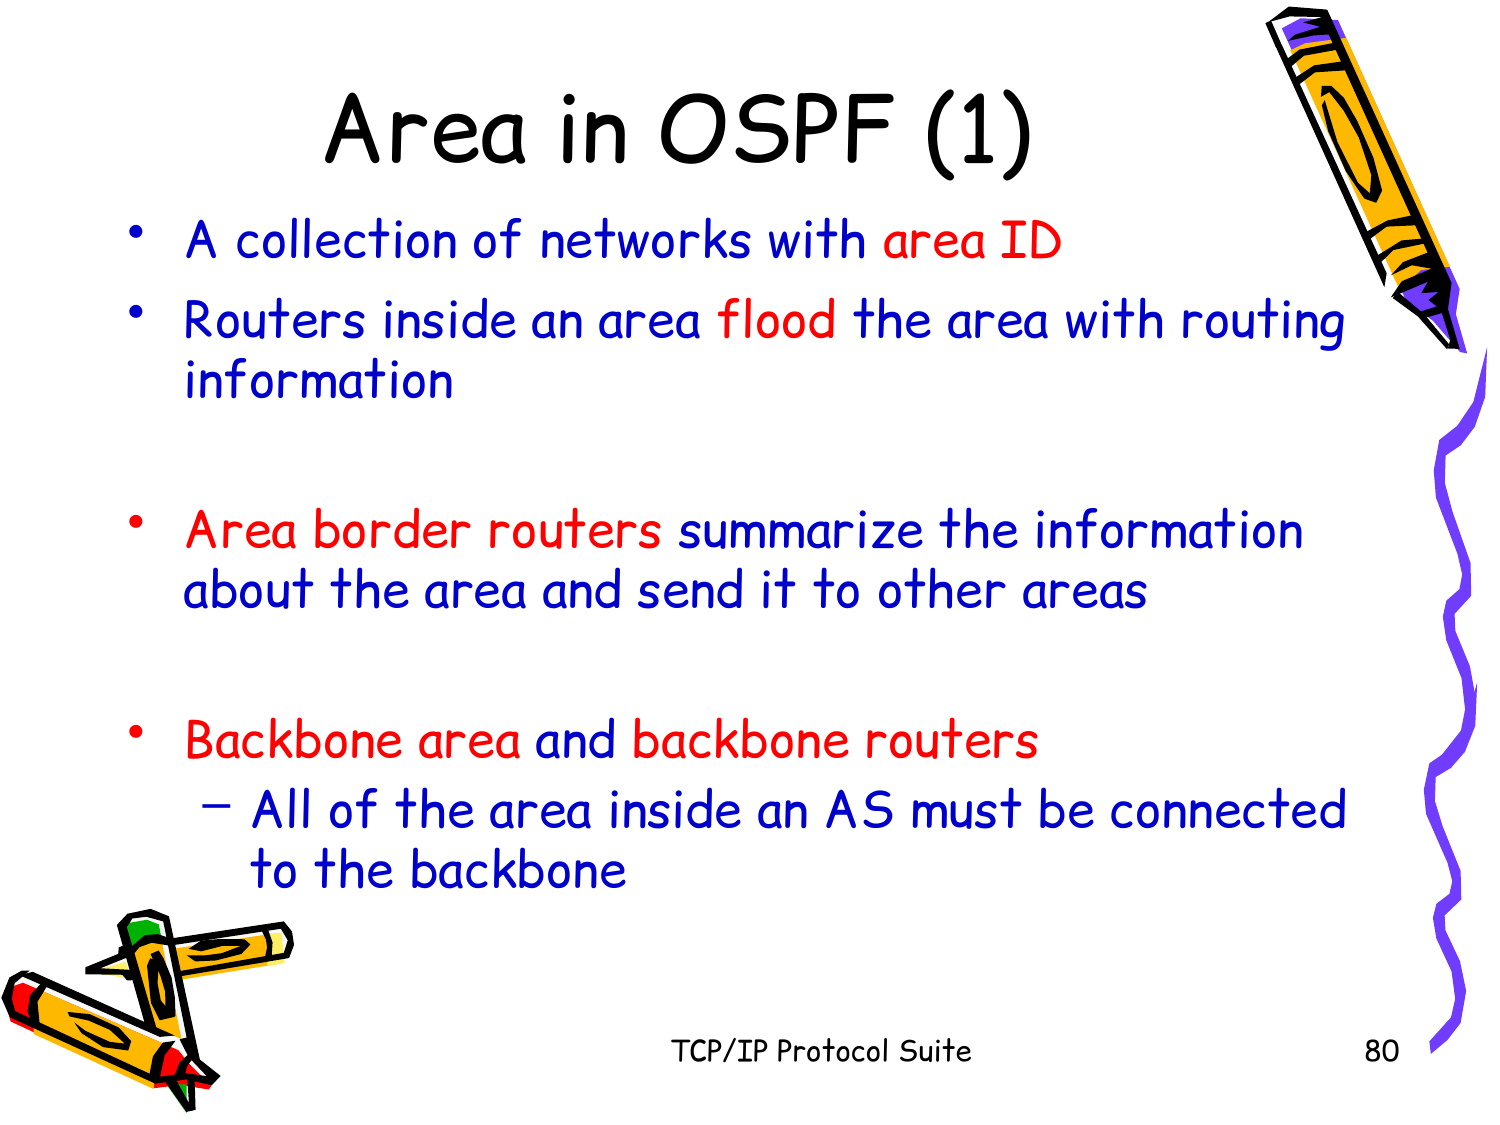

# Area in OSPF (1)
A collection of networks with area ID
Routers inside an area flood the area with routing information

Area border routers summarize the information about the area and send it to other areas

Backbone area and backbone routers
All of the area inside an AS must be connected to the backbone
TCP/IP Protocol Suite
80